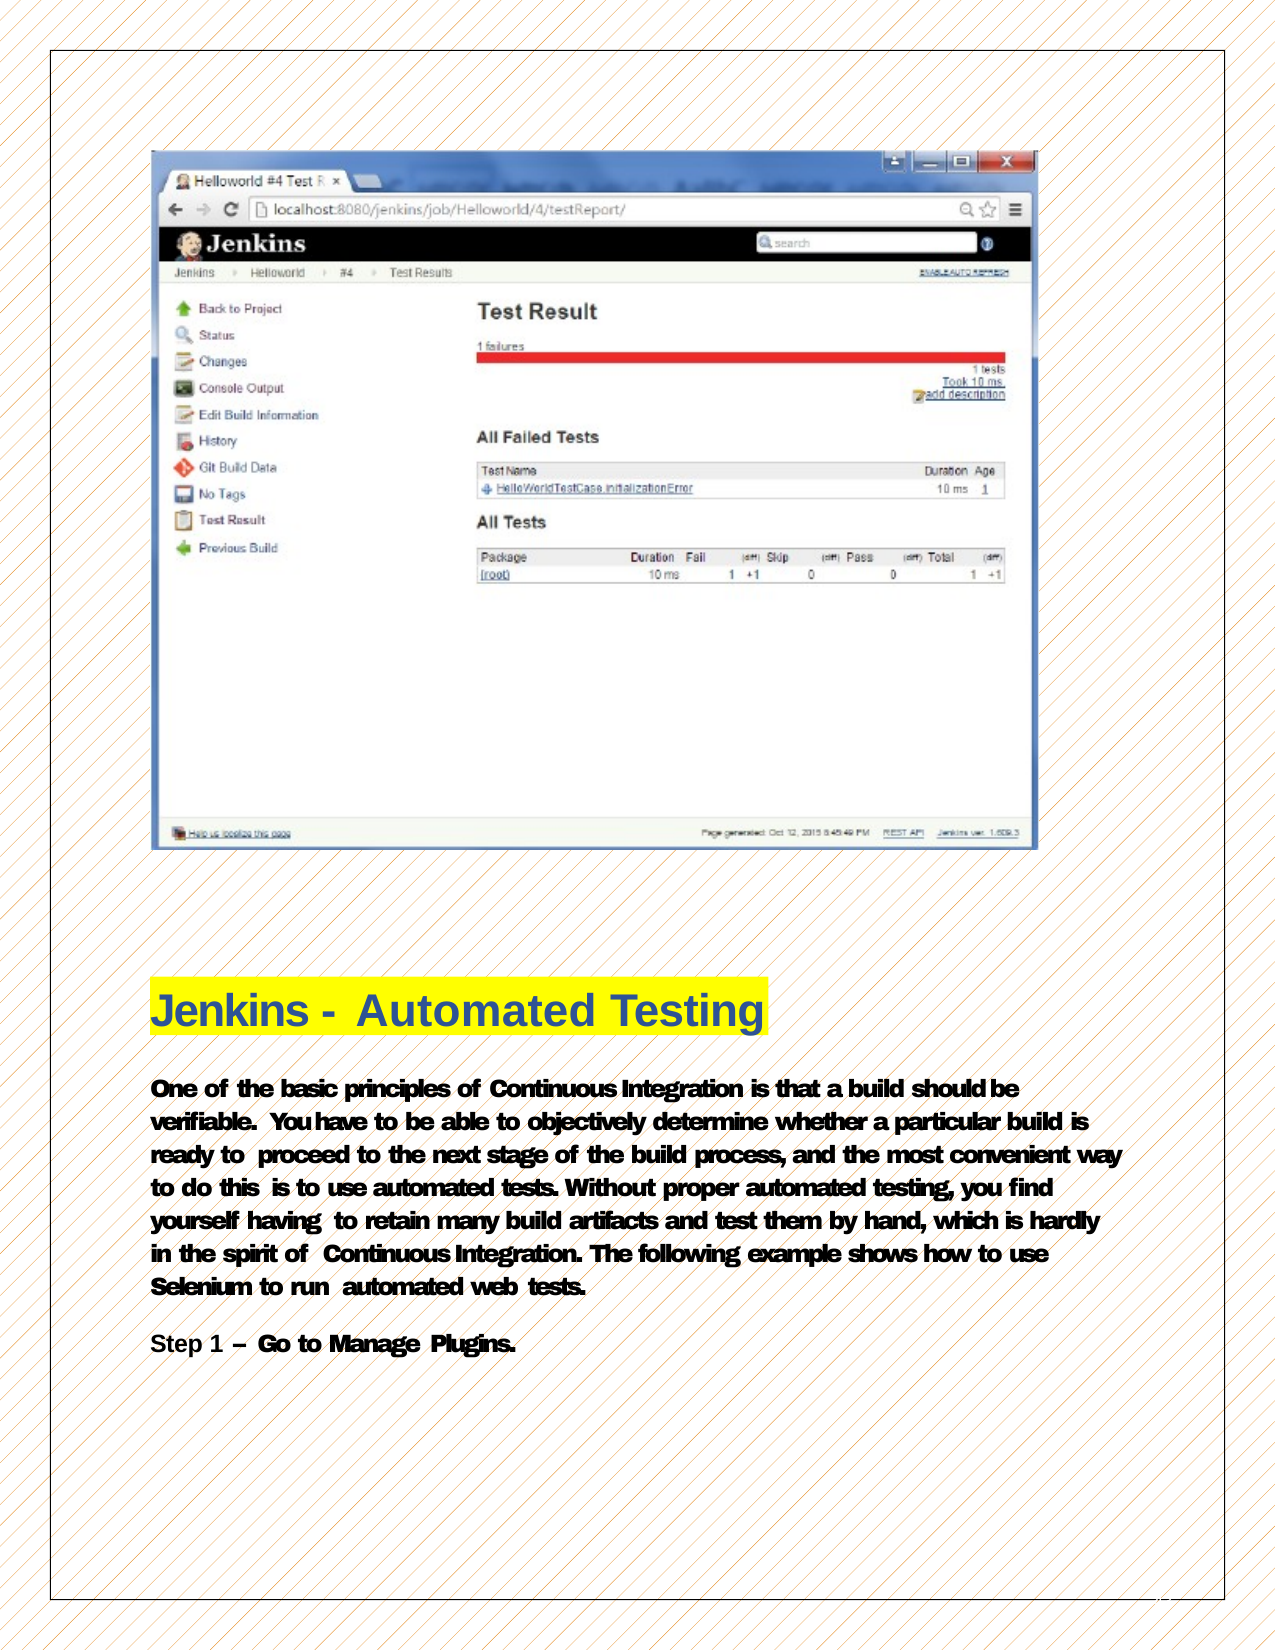

Jenkins - Automated Testing
One of the basic principles of Continuous Integration is that a build should be verifiable.  You have to be able to objectively determine whether a particular build is ready to  proceed to the next stage of the build process, and the most convenient way to do this  is to use automated tests. Without proper automated testing, you find yourself having  to retain many build artifacts and test them by hand, which is hardly in the spirit of  Continuous Integration. The following example shows how to use Selenium to run  automated web tests.

Step 1 − Go to Manage Plugins.
43